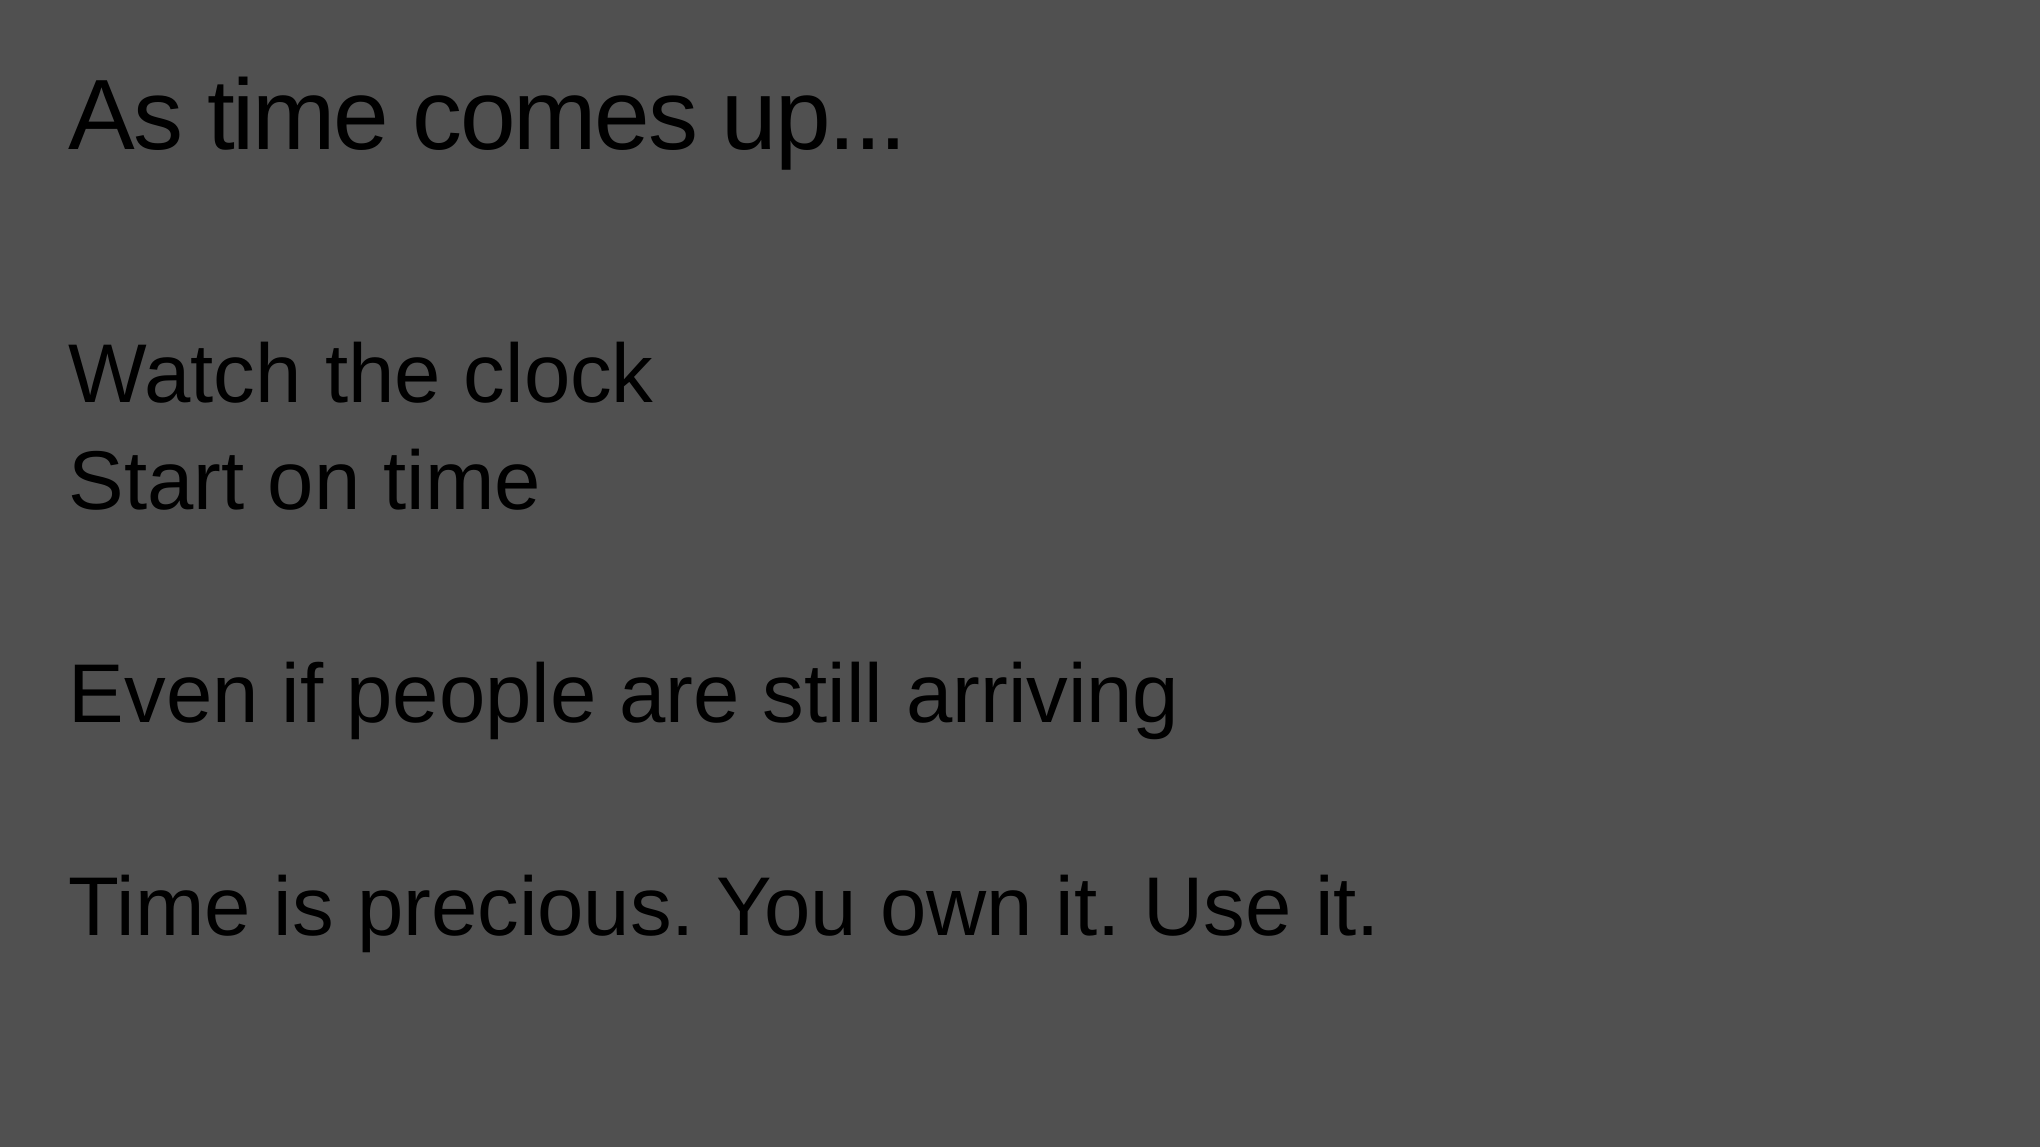

# As time comes up...

Watch the clock
Start on time

Even if people are still arriving

Time is precious. You own it. Use it.